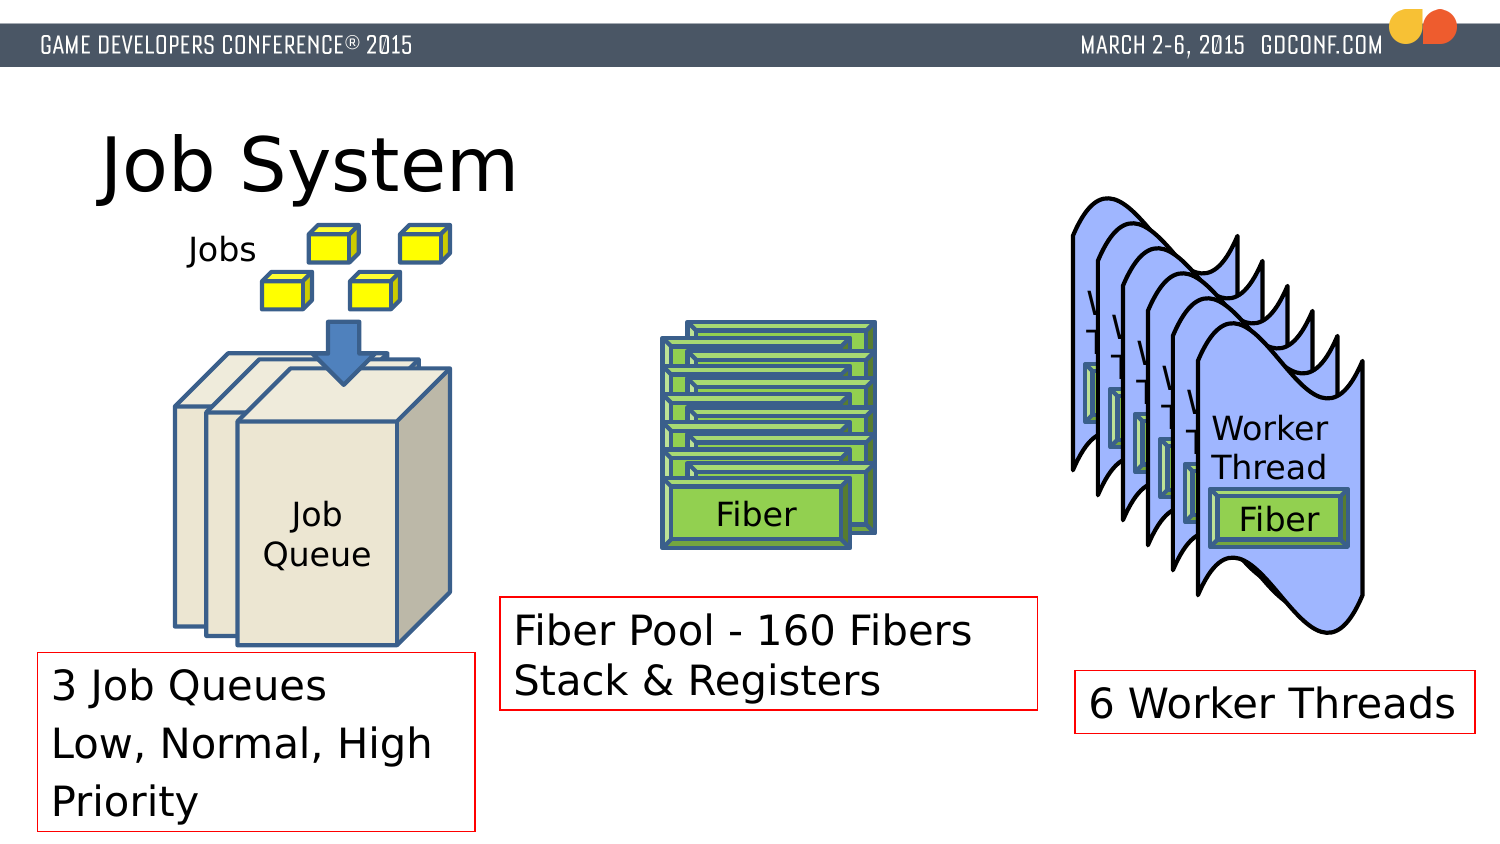

# Job System
Worker Thread
Jobs
Worker Thread

Worker Thread

Worker Thread
Worker Thread

Fiber
Worker Thread
Fiber
Fiber

Fiber
Fiber
Job Queue
Fiber
Fiber
Fiber
Fiber
Fiber
Fiber
Fiber
Fiber
Fiber
Fiber
Fiber
Fiber
Fiber
Fiber Pool - 160 Fibers
Stack & Registers
3 Job Queues
Low, Normal, High
Priority
6 Worker Threads